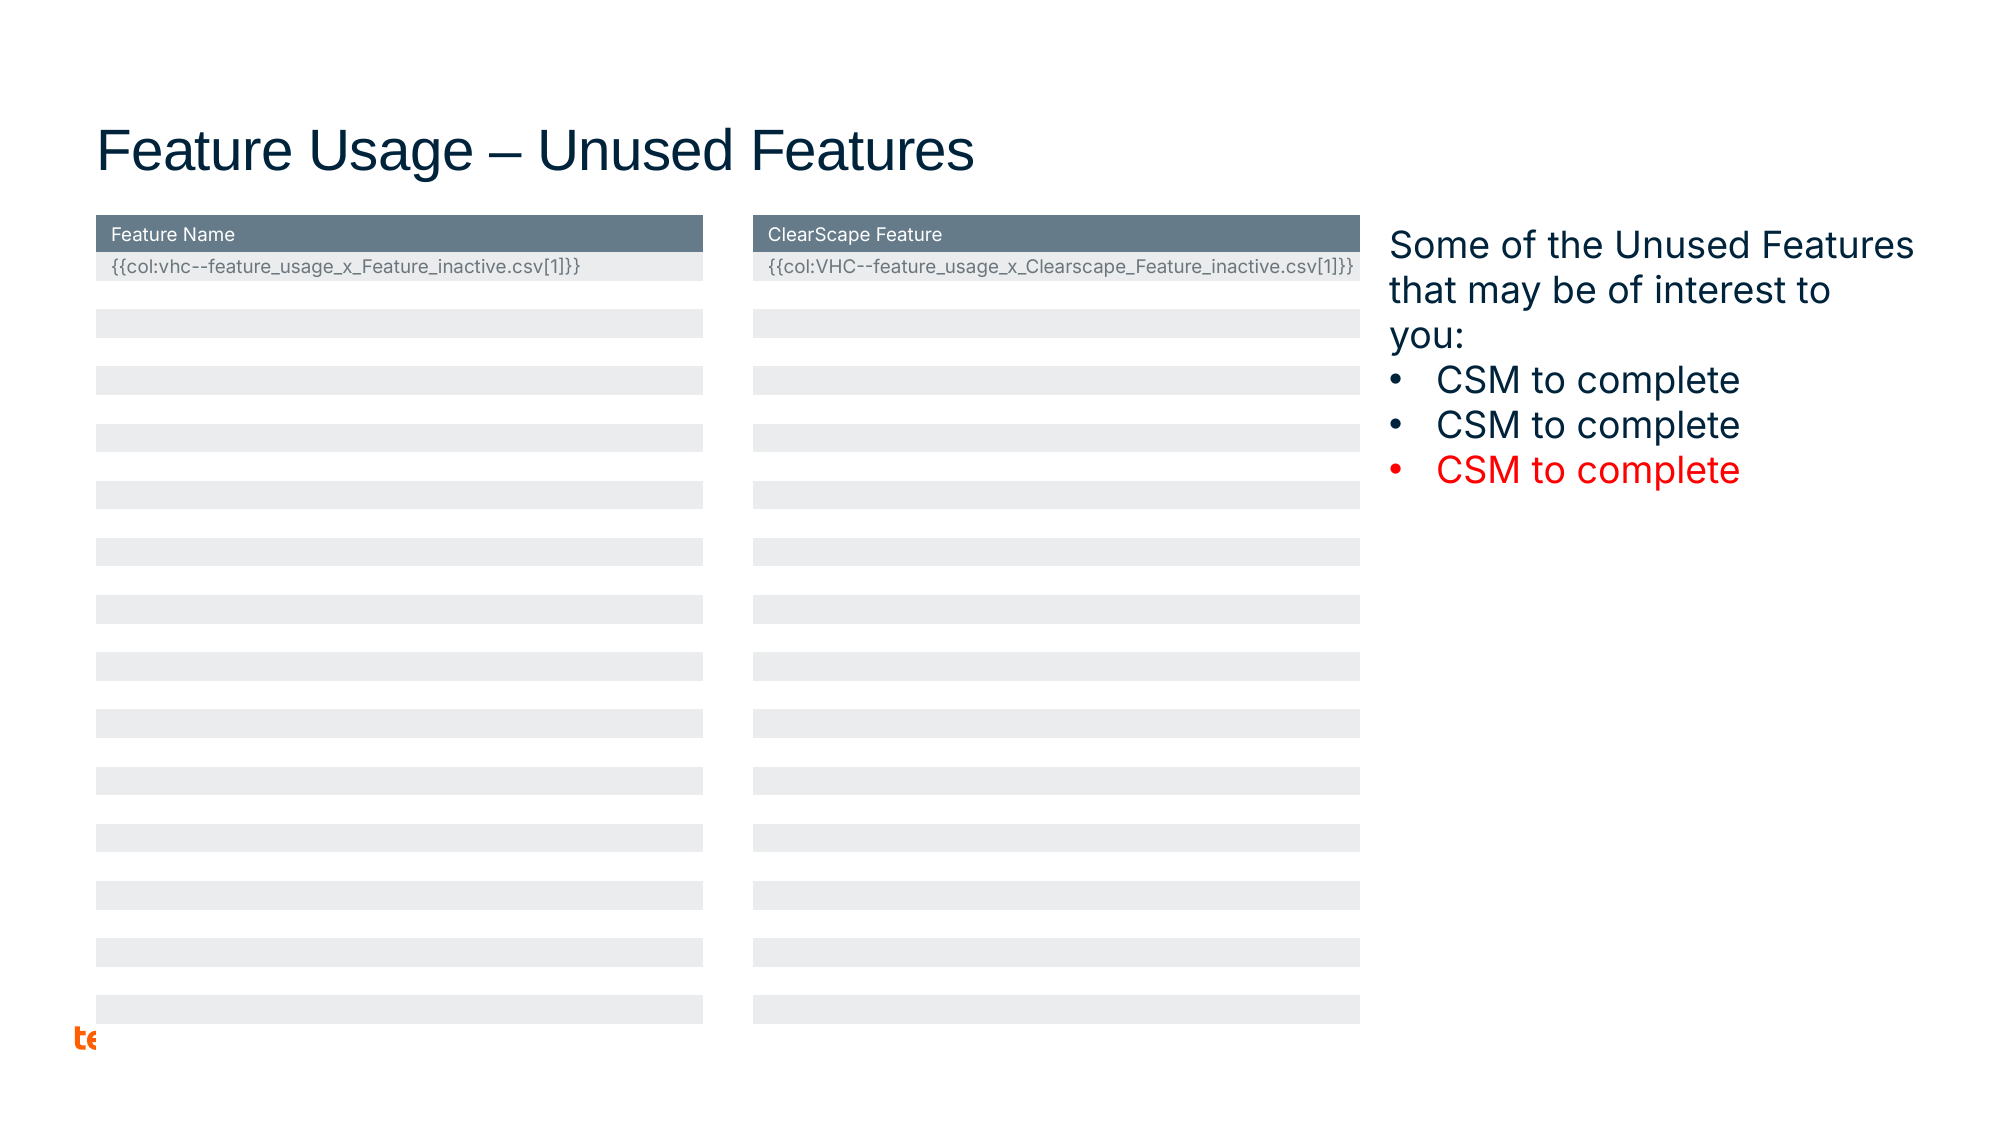

# Feature Usage – Unused Features
Some of the Unused Features that may be of interest to you:
CSM to complete
CSM to complete
CSM to complete
| Feature Name |
| --- |
| {{col:vhc--feature\_usage\_x\_Feature\_inactive.csv[1]}} |
|  |
|  |
|  |
|  |
|  |
|  |
|  |
|  |
|  |
|  |
|  |
|  |
|  |
|  |
|  |
|  |
|  |
|  |
|  |
|  |
|  |
|  |
|  |
|  |
|  |
|  |
|  |
| ClearScape Feature |
| --- |
| {{col:VHC--feature\_usage\_x\_Clearscape\_Feature\_inactive.csv[1]}} |
|  |
|  |
|  |
|  |
|  |
|  |
|  |
|  |
|  |
|  |
|  |
|  |
|  |
|  |
|  |
|  |
|  |
|  |
|  |
|  |
|  |
|  |
|  |
|  |
|  |
|  |
|  |